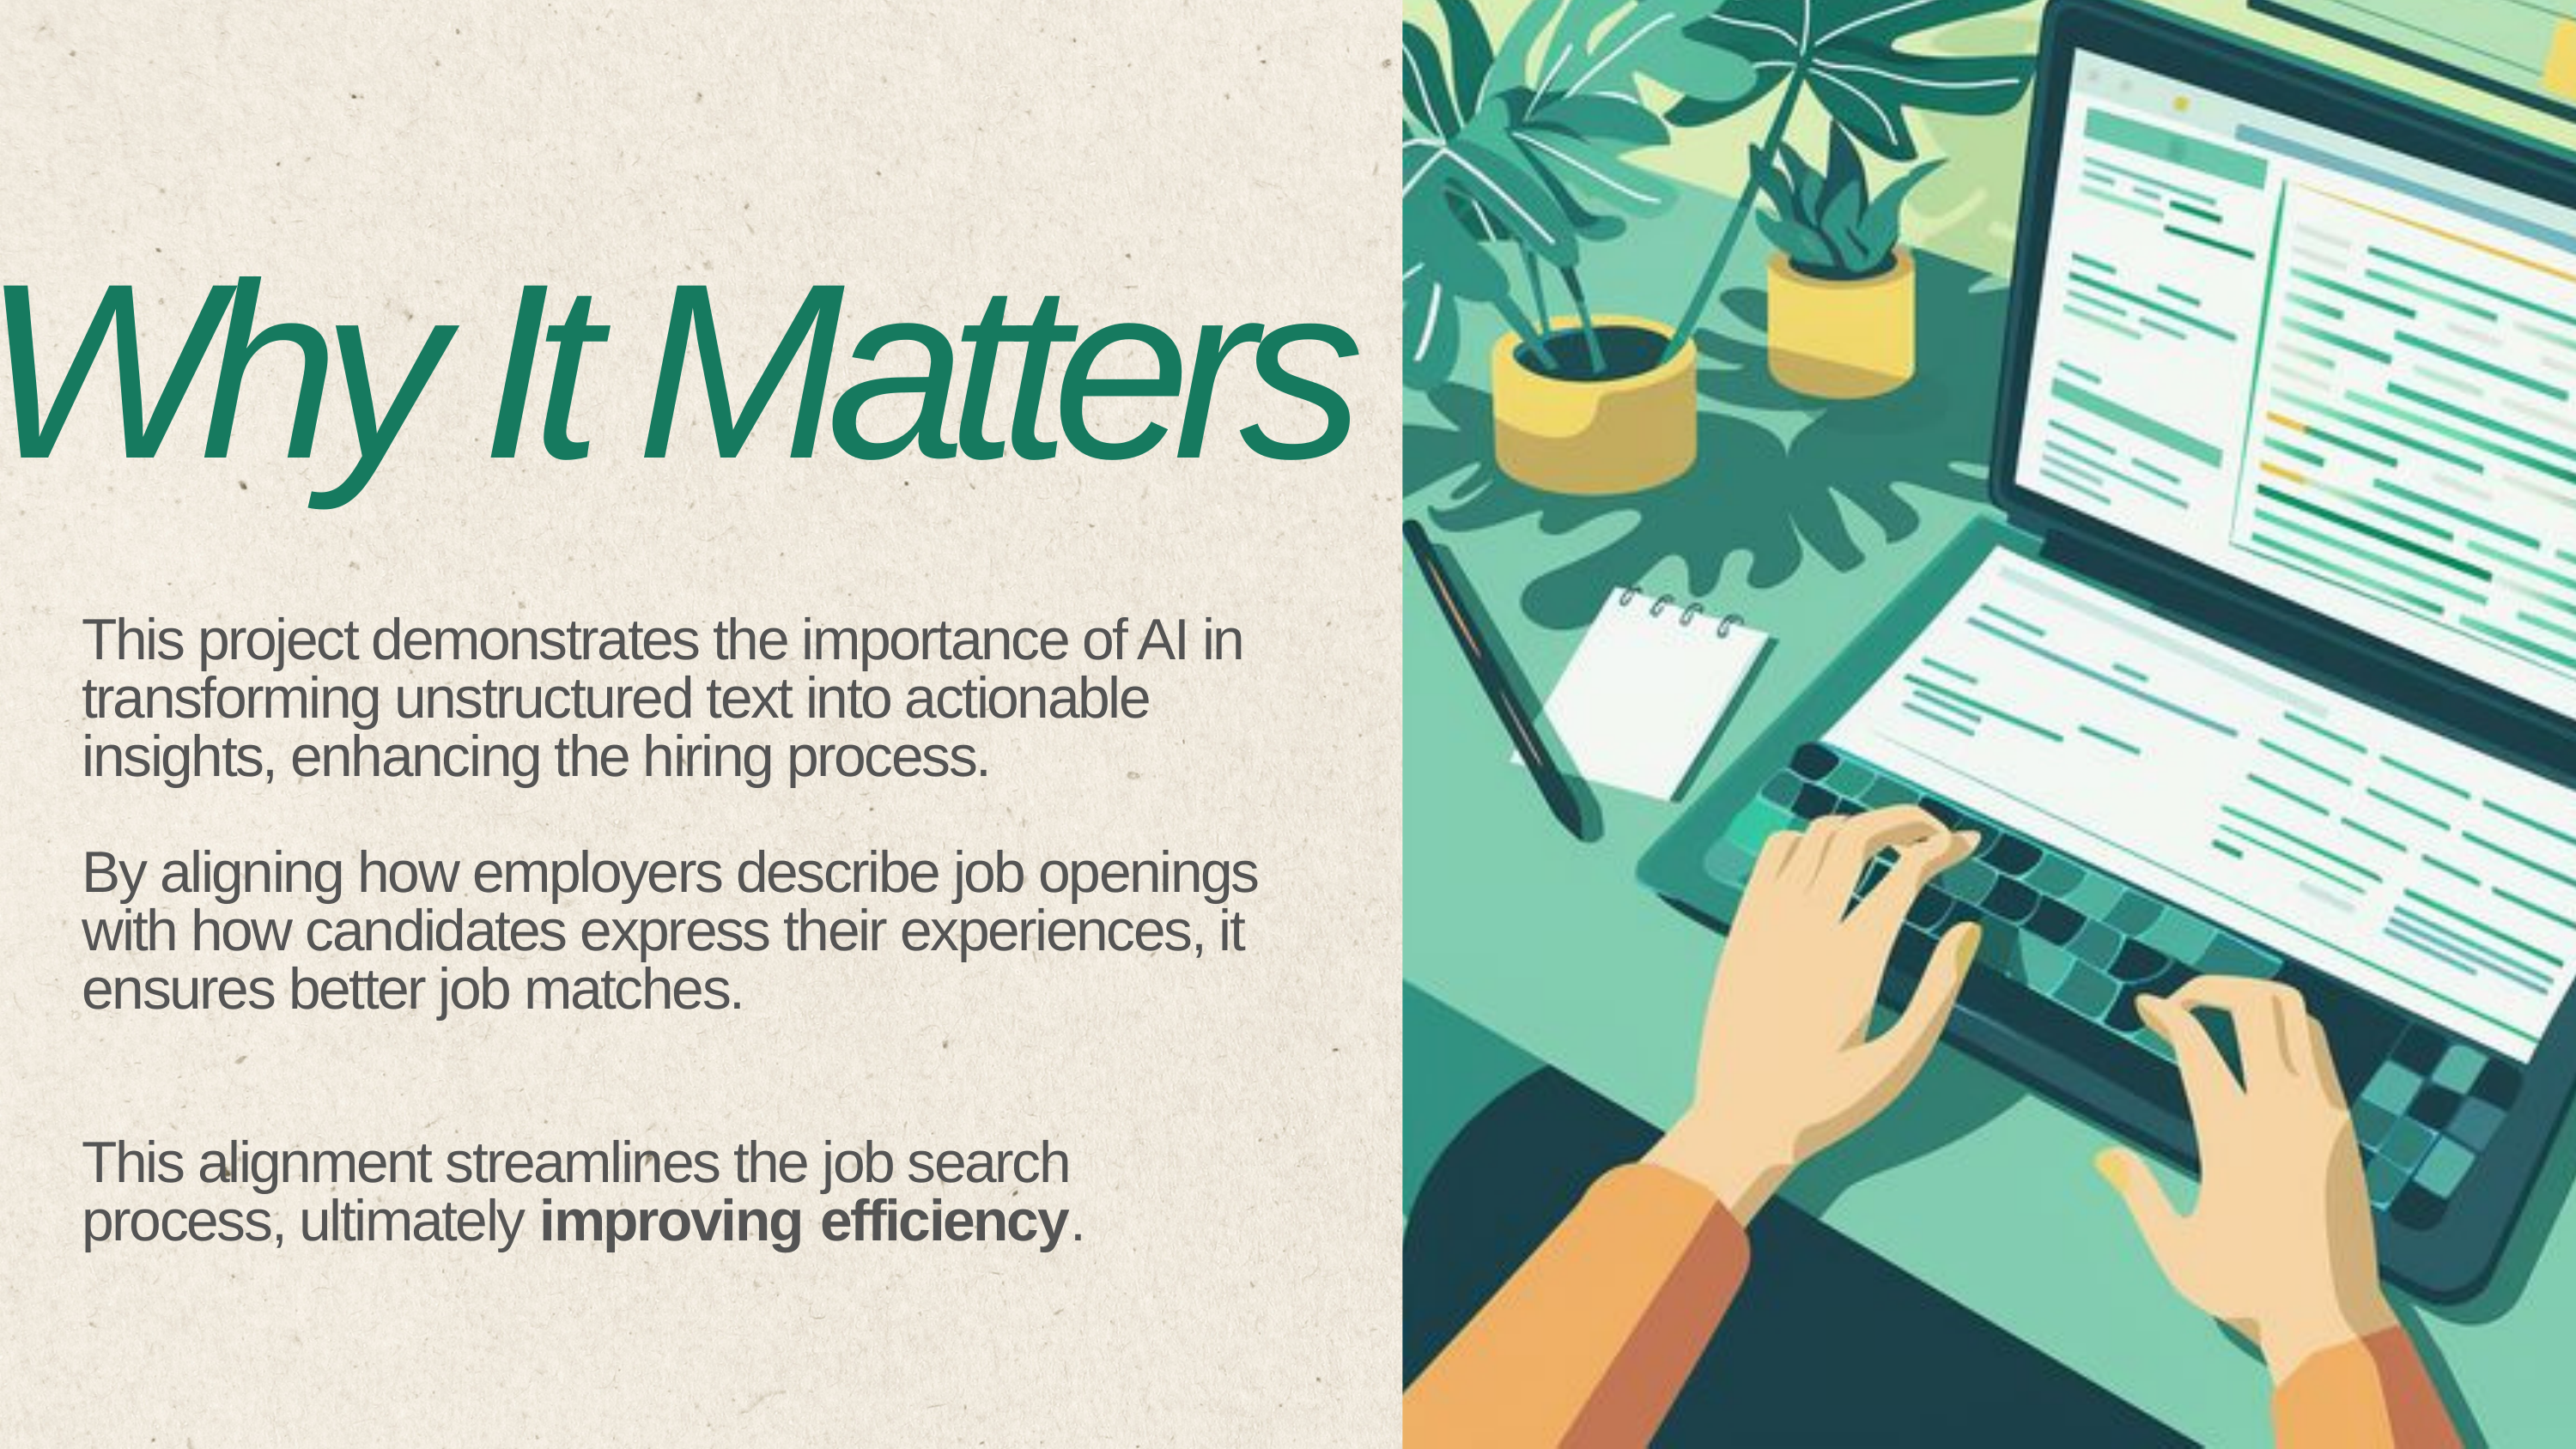

2025
Why It Matters
This project demonstrates the importance of AI in transforming unstructured text into actionable insights, enhancing the hiring process.

By aligning how employers describe job openings with how candidates express their experiences, it ensures better job matches.

This alignment streamlines the job search process, ultimately improving efficiency.